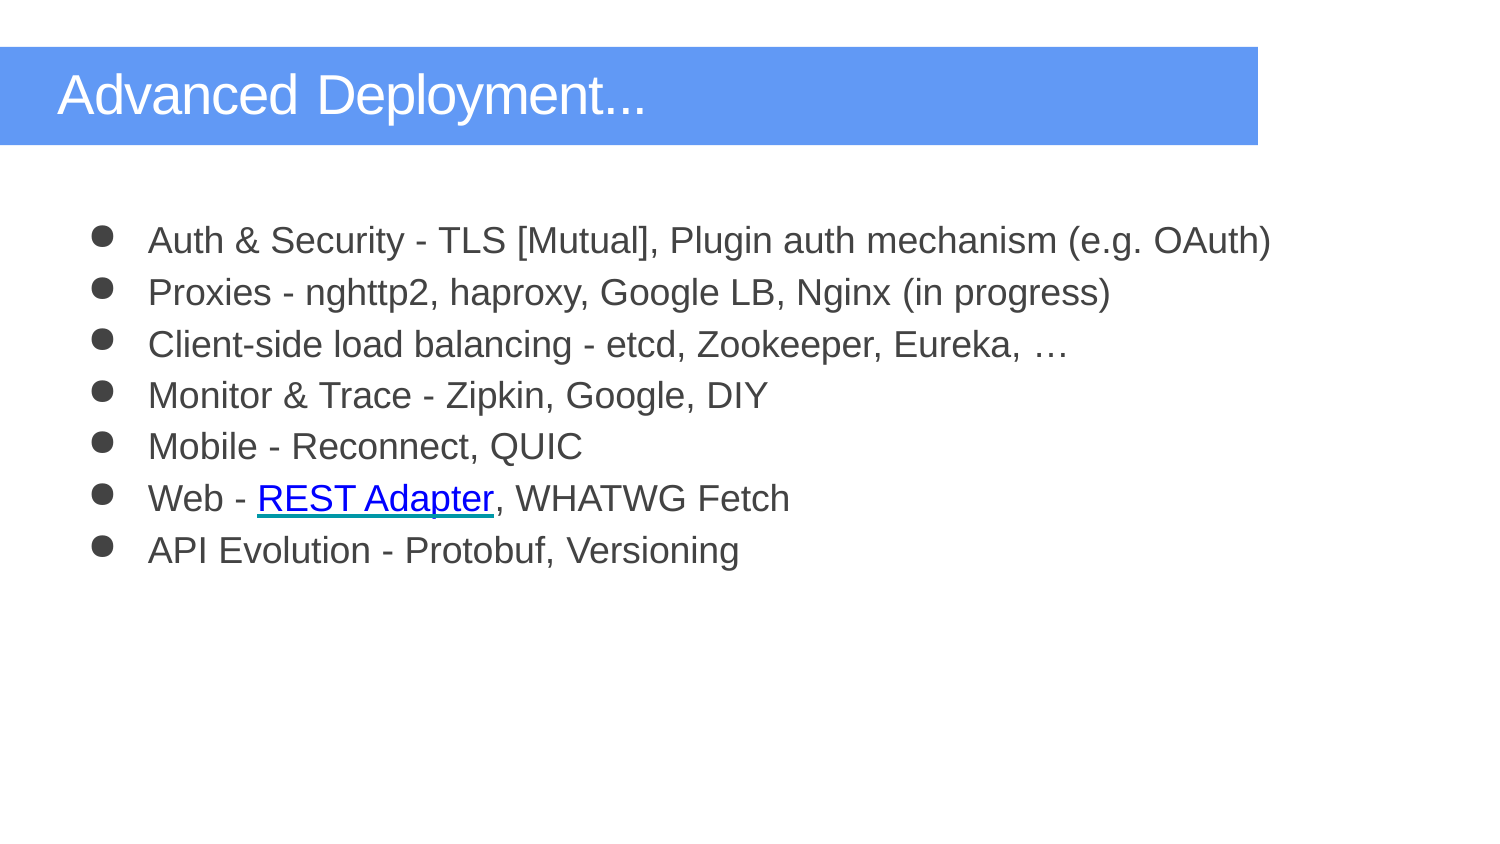

# Advanced Deployment...
Auth & Security - TLS [Mutual], Plugin auth mechanism (e.g. OAuth)
Proxies - nghttp2, haproxy, Google LB, Nginx (in progress)
Client-side load balancing - etcd, Zookeeper, Eureka, …
Monitor & Trace - Zipkin, Google, DIY
Mobile - Reconnect, QUIC
Web - REST Adapter, WHATWG Fetch
API Evolution - Protobuf, Versioning